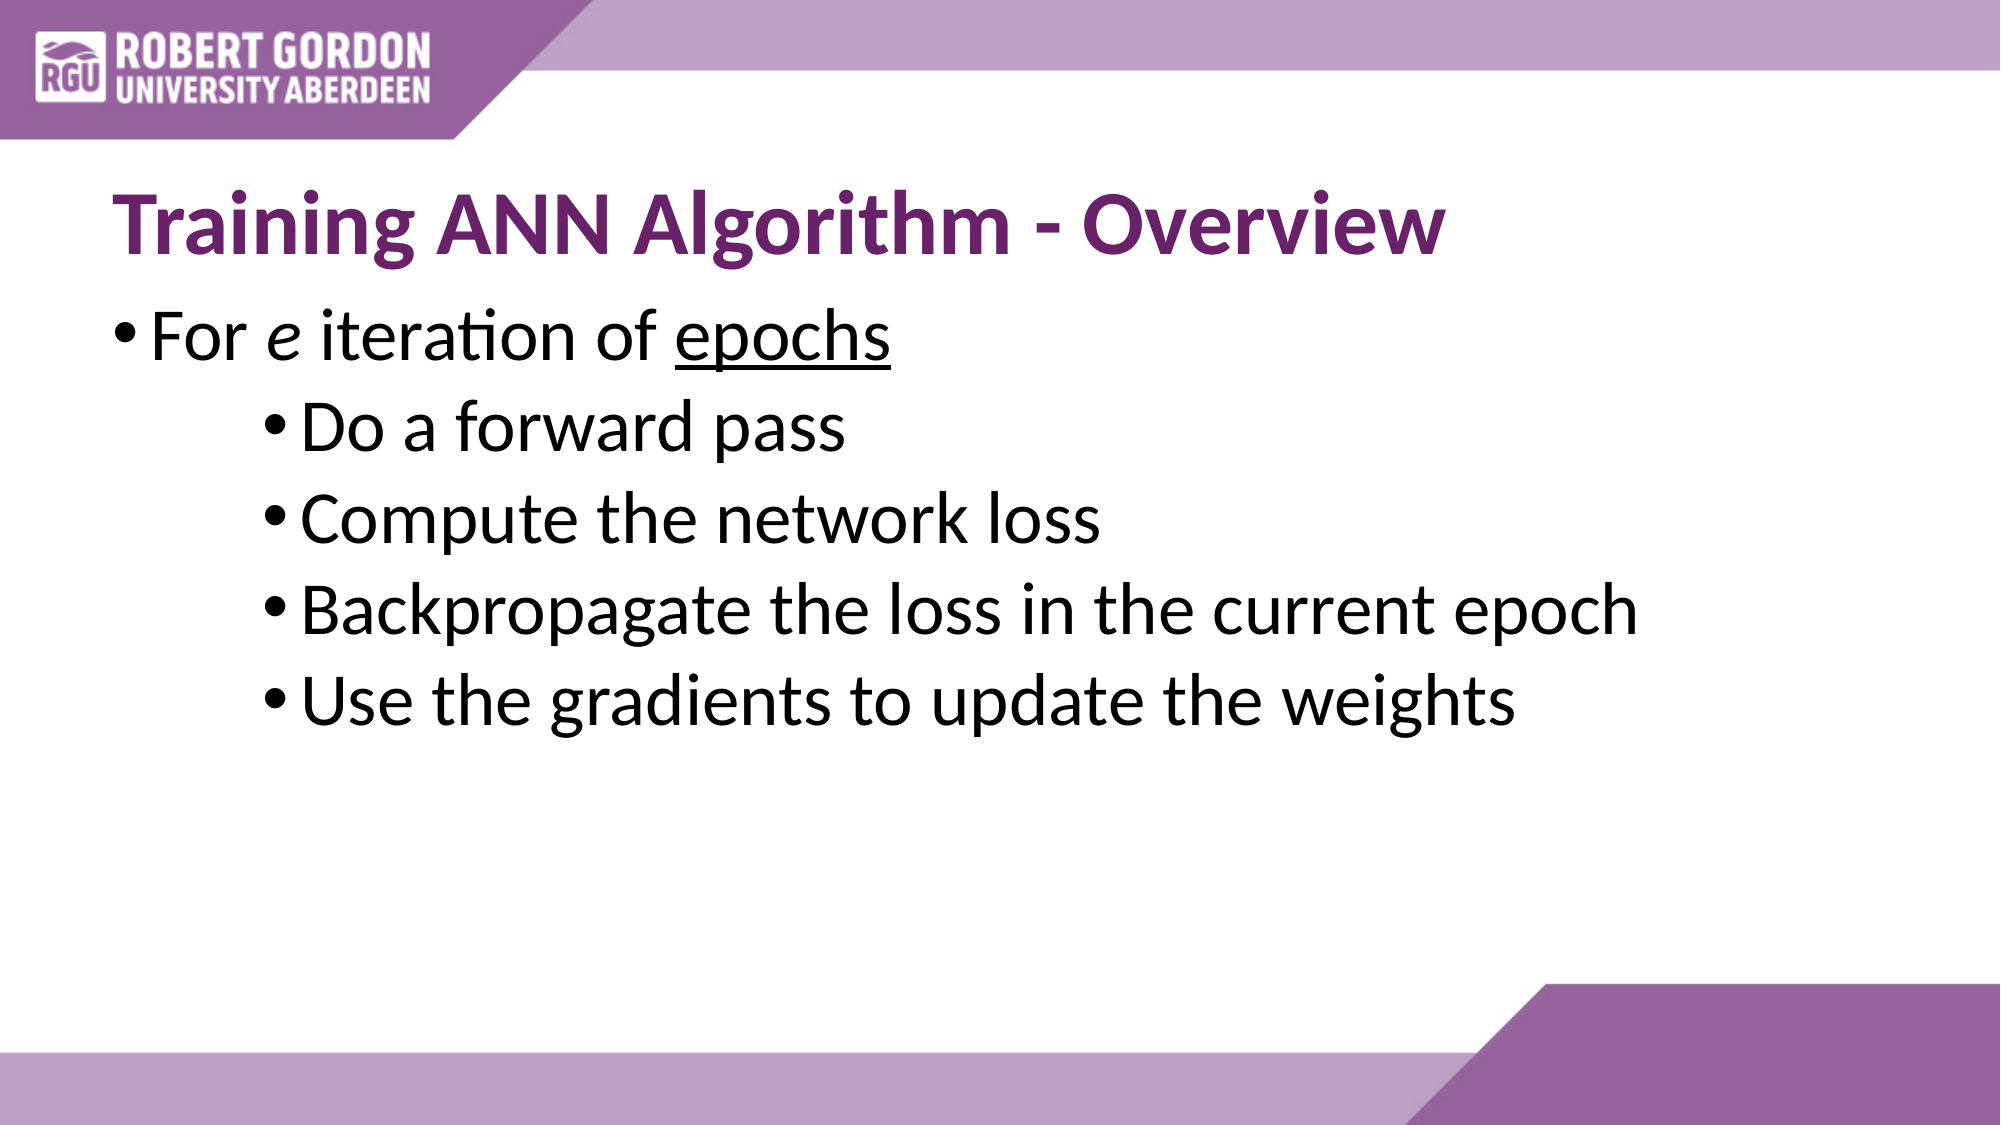

# Training ANN Algorithm - Overview
For e iteration of epochs
Do a forward pass
Compute the network loss
Backpropagate the loss in the current epoch
Use the gradients to update the weights